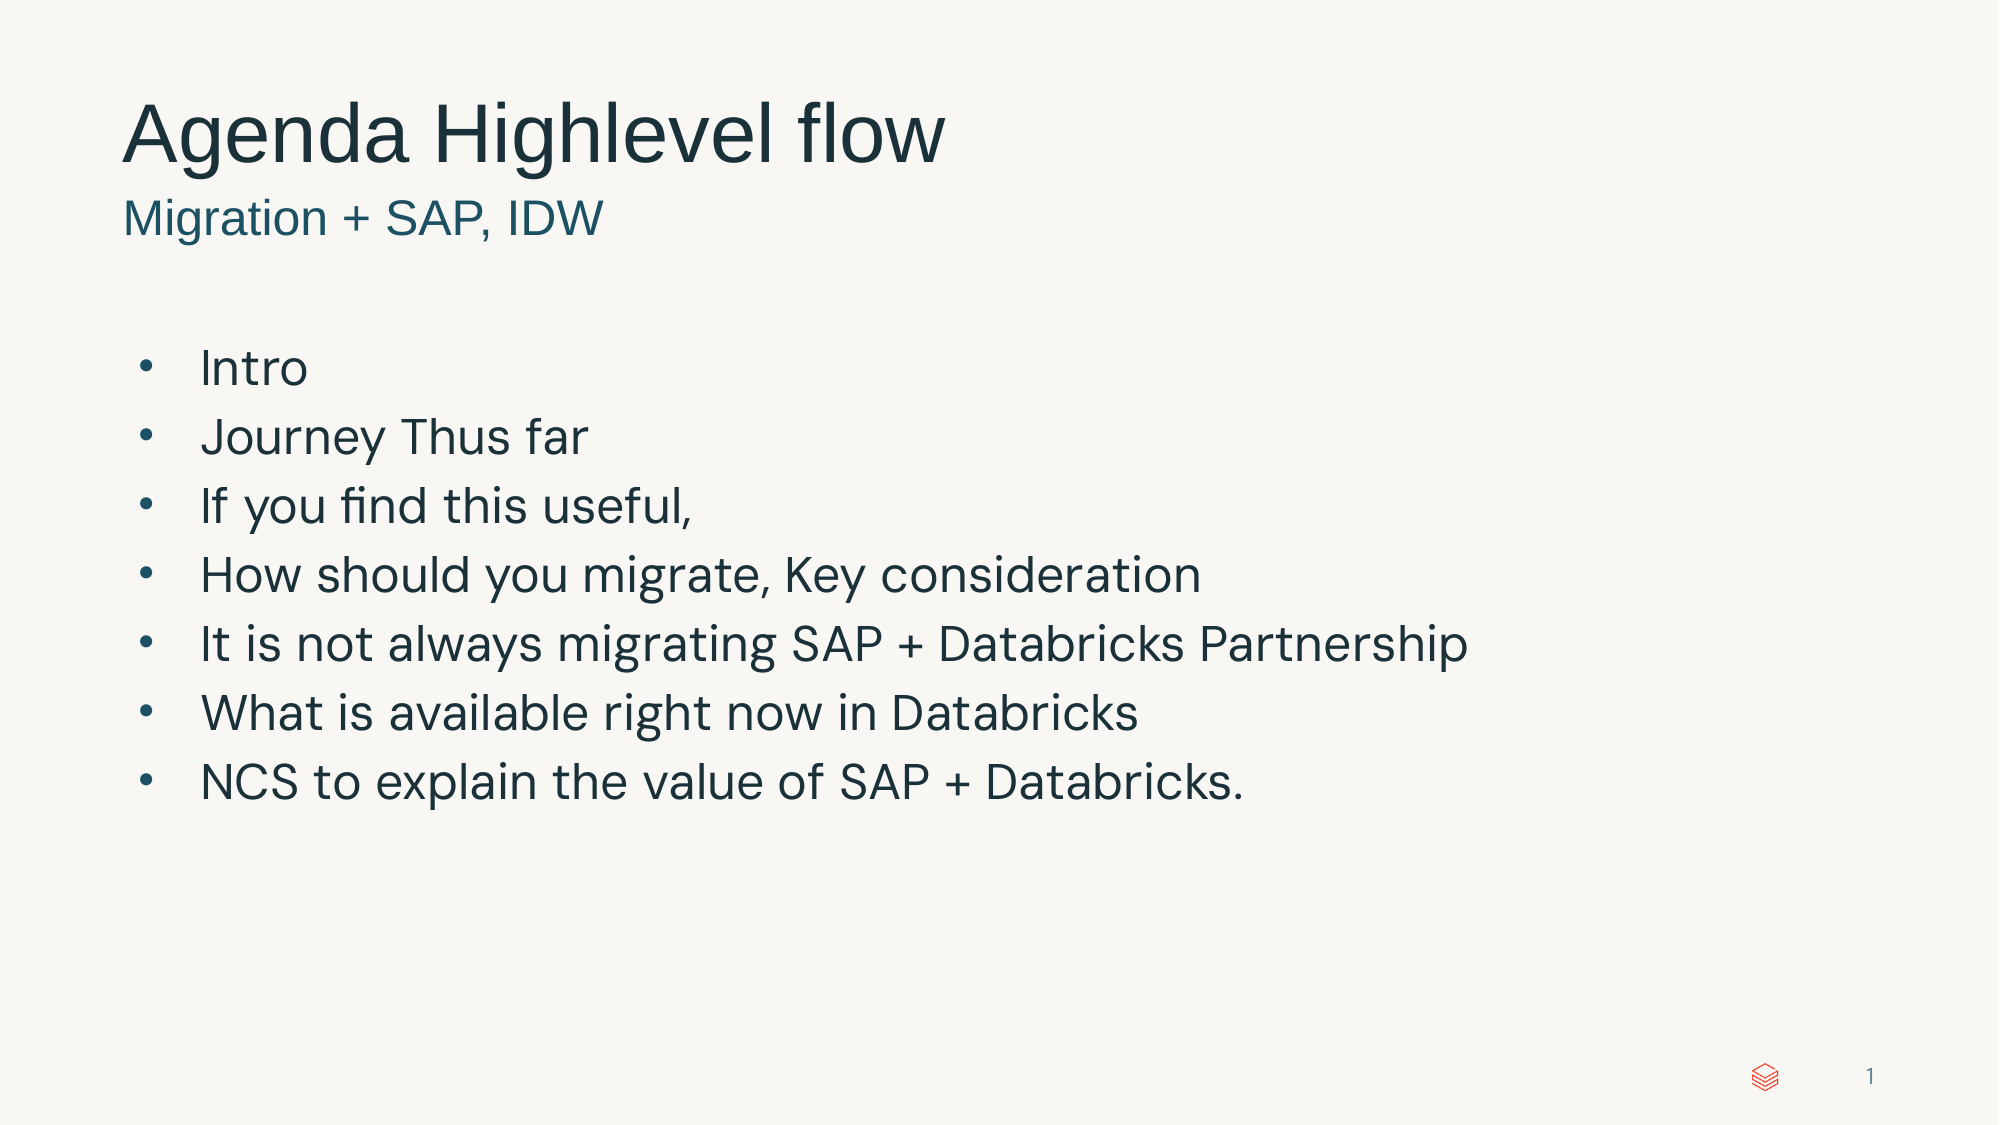

# Agenda Highlevel flow
Migration + SAP, IDW
Intro
Journey Thus far
If you find this useful,
How should you migrate, Key consideration
It is not always migrating SAP + Databricks Partnership
What is available right now in Databricks
NCS to explain the value of SAP + Databricks.
1